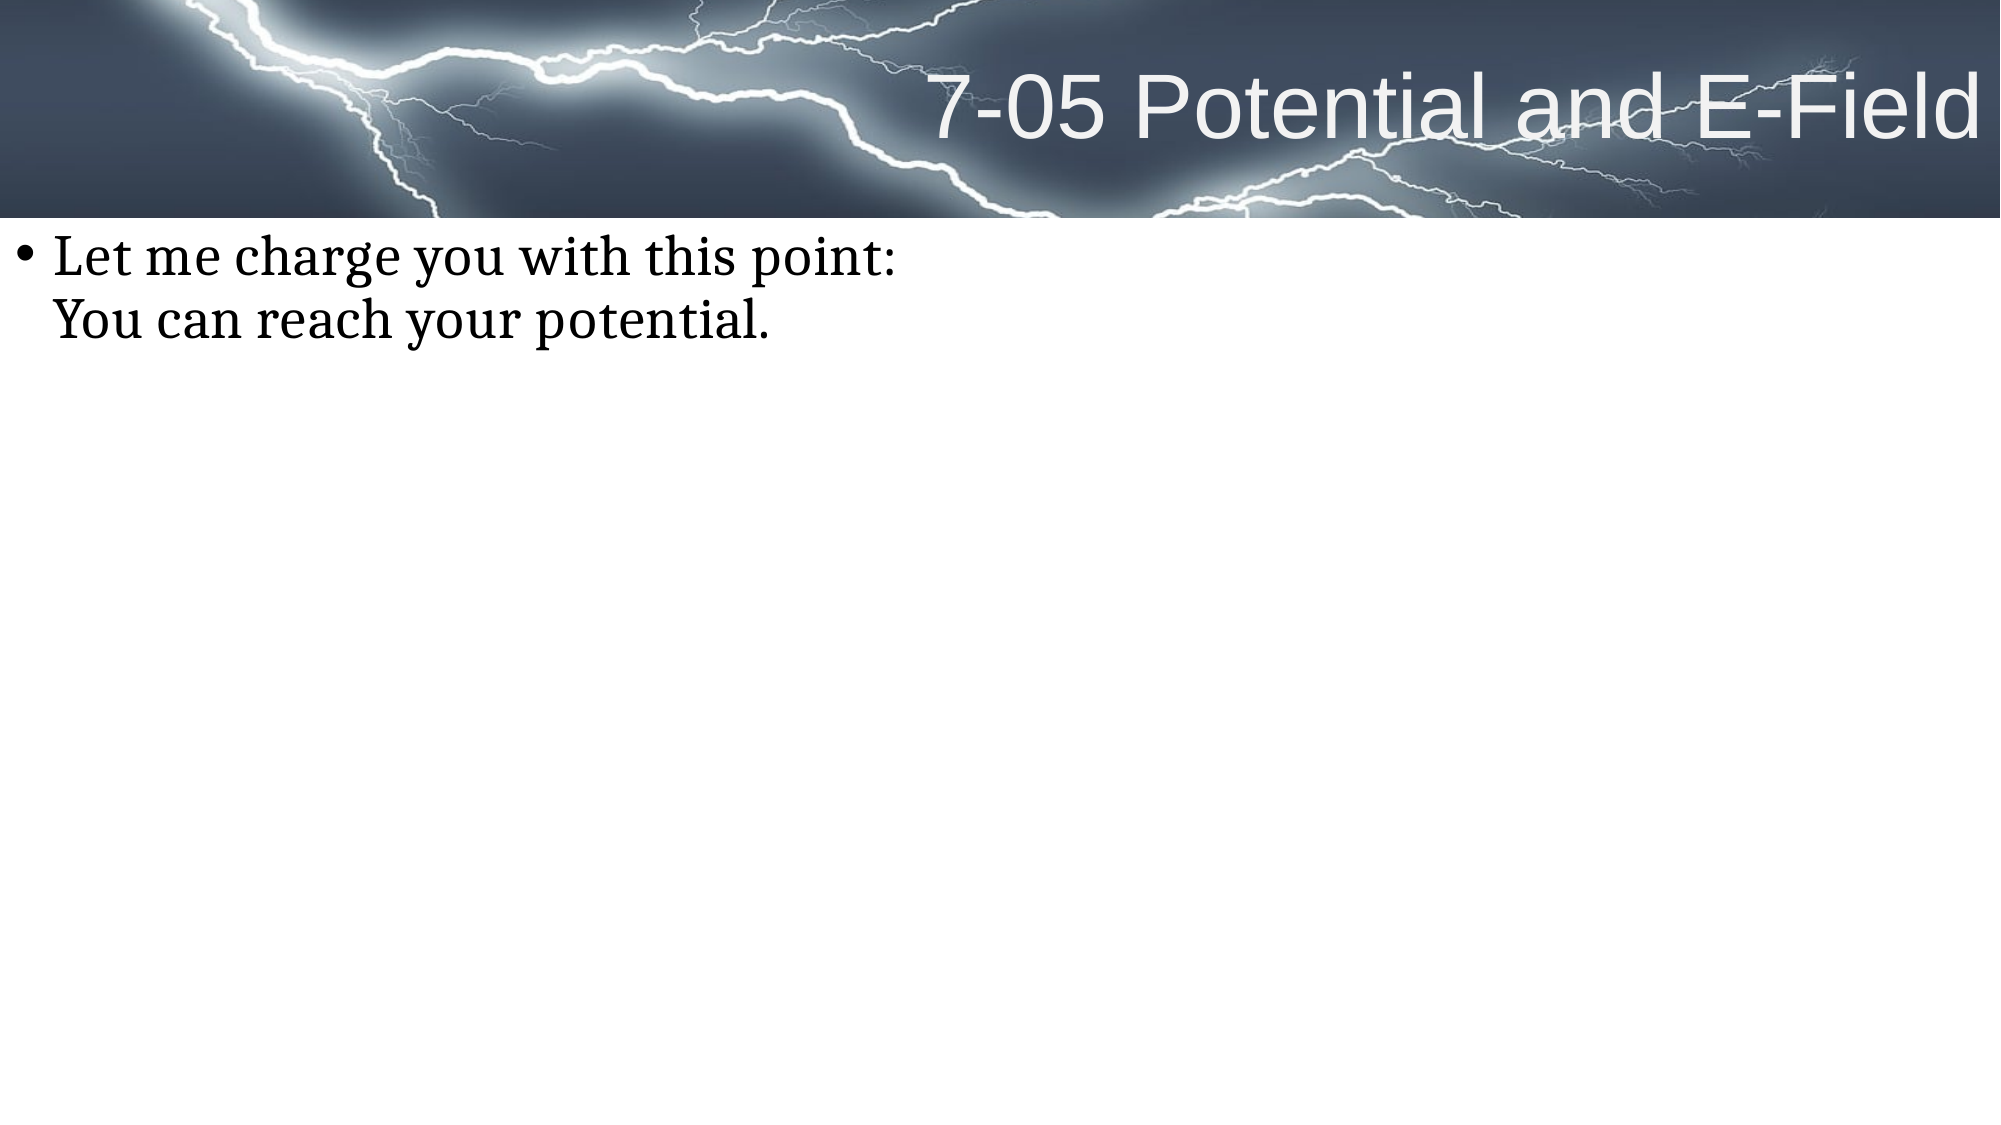

# 7-05 Potential and E-Field
Let me charge you with this point: You can reach your potential.